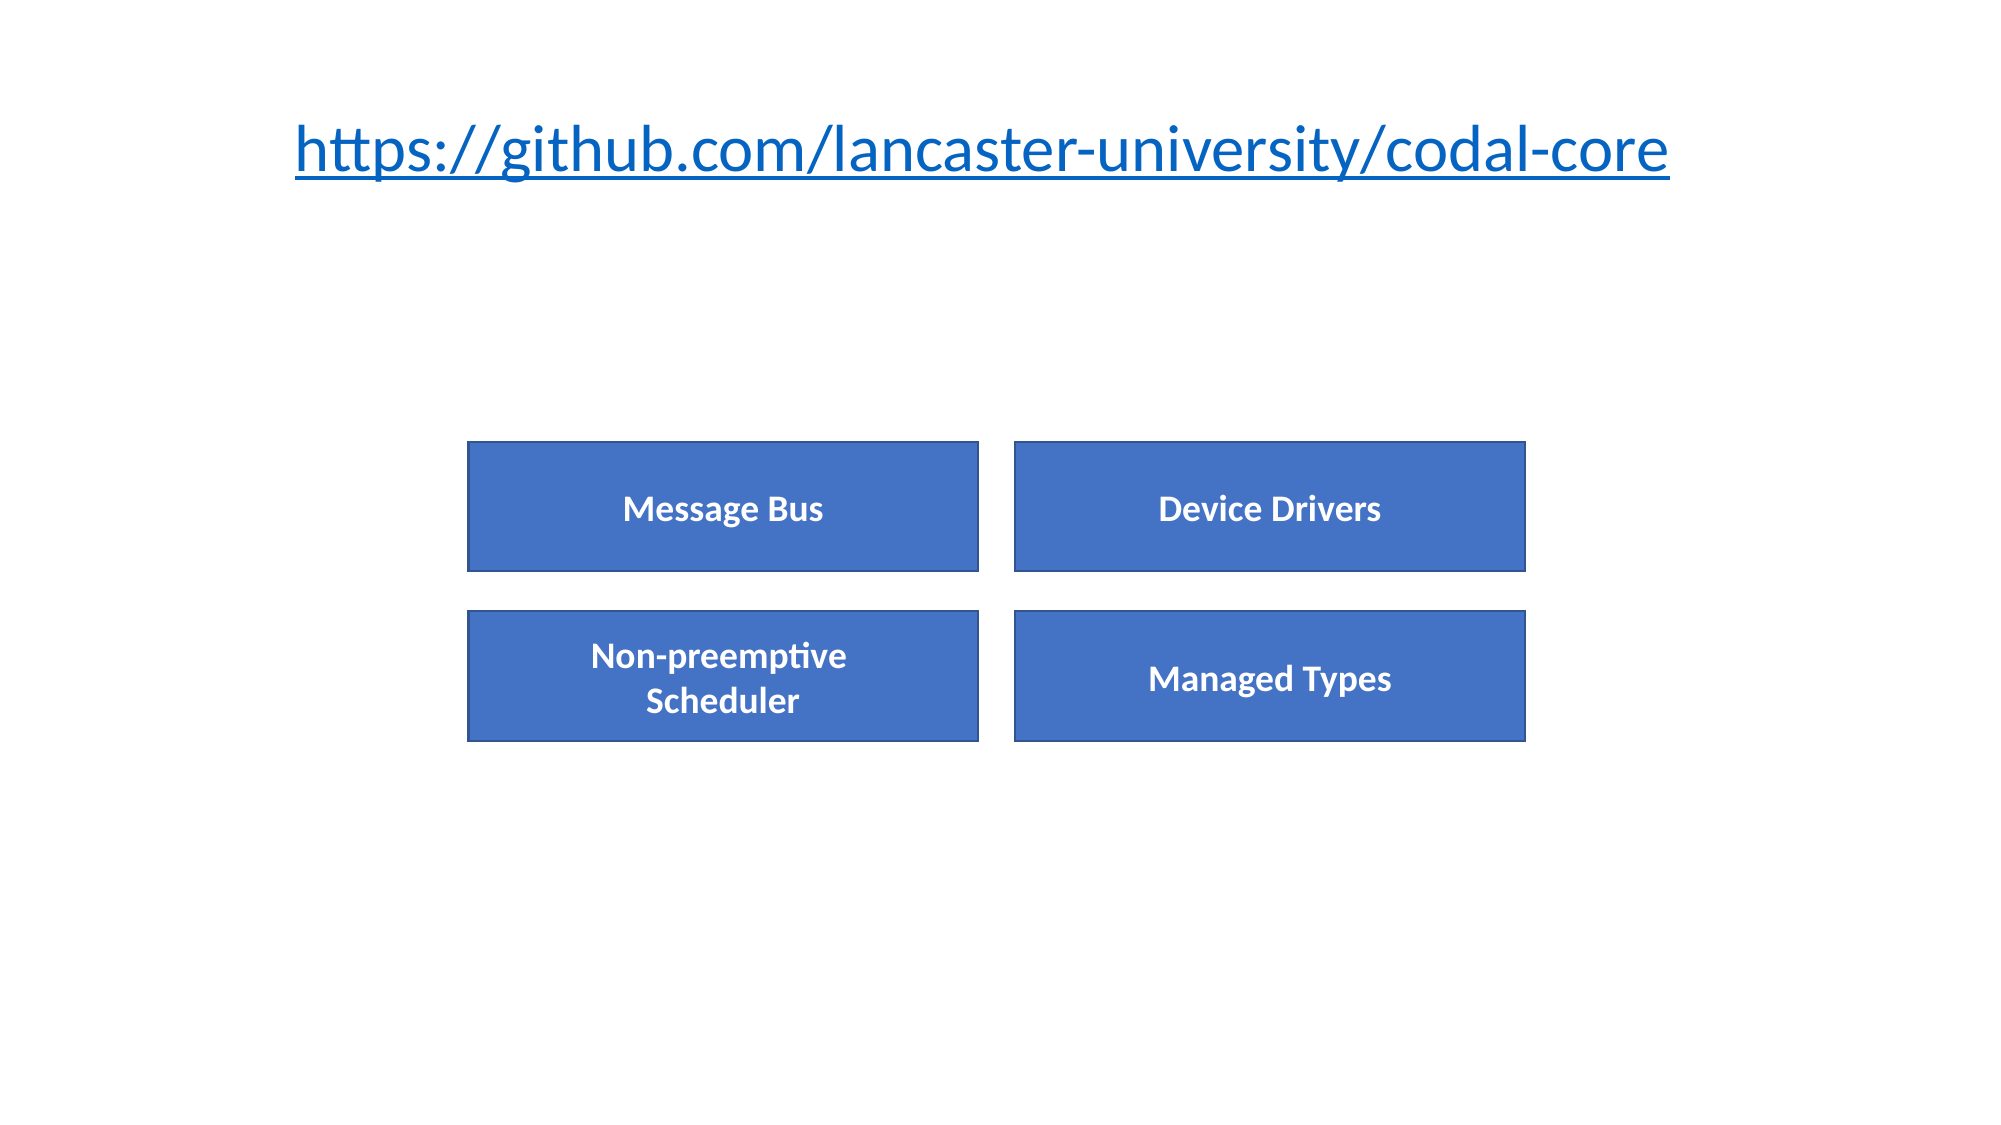

https://github.com/lancaster-university/codal-core
Message Bus
Device Drivers
Non-preemptive
Scheduler
Managed Types